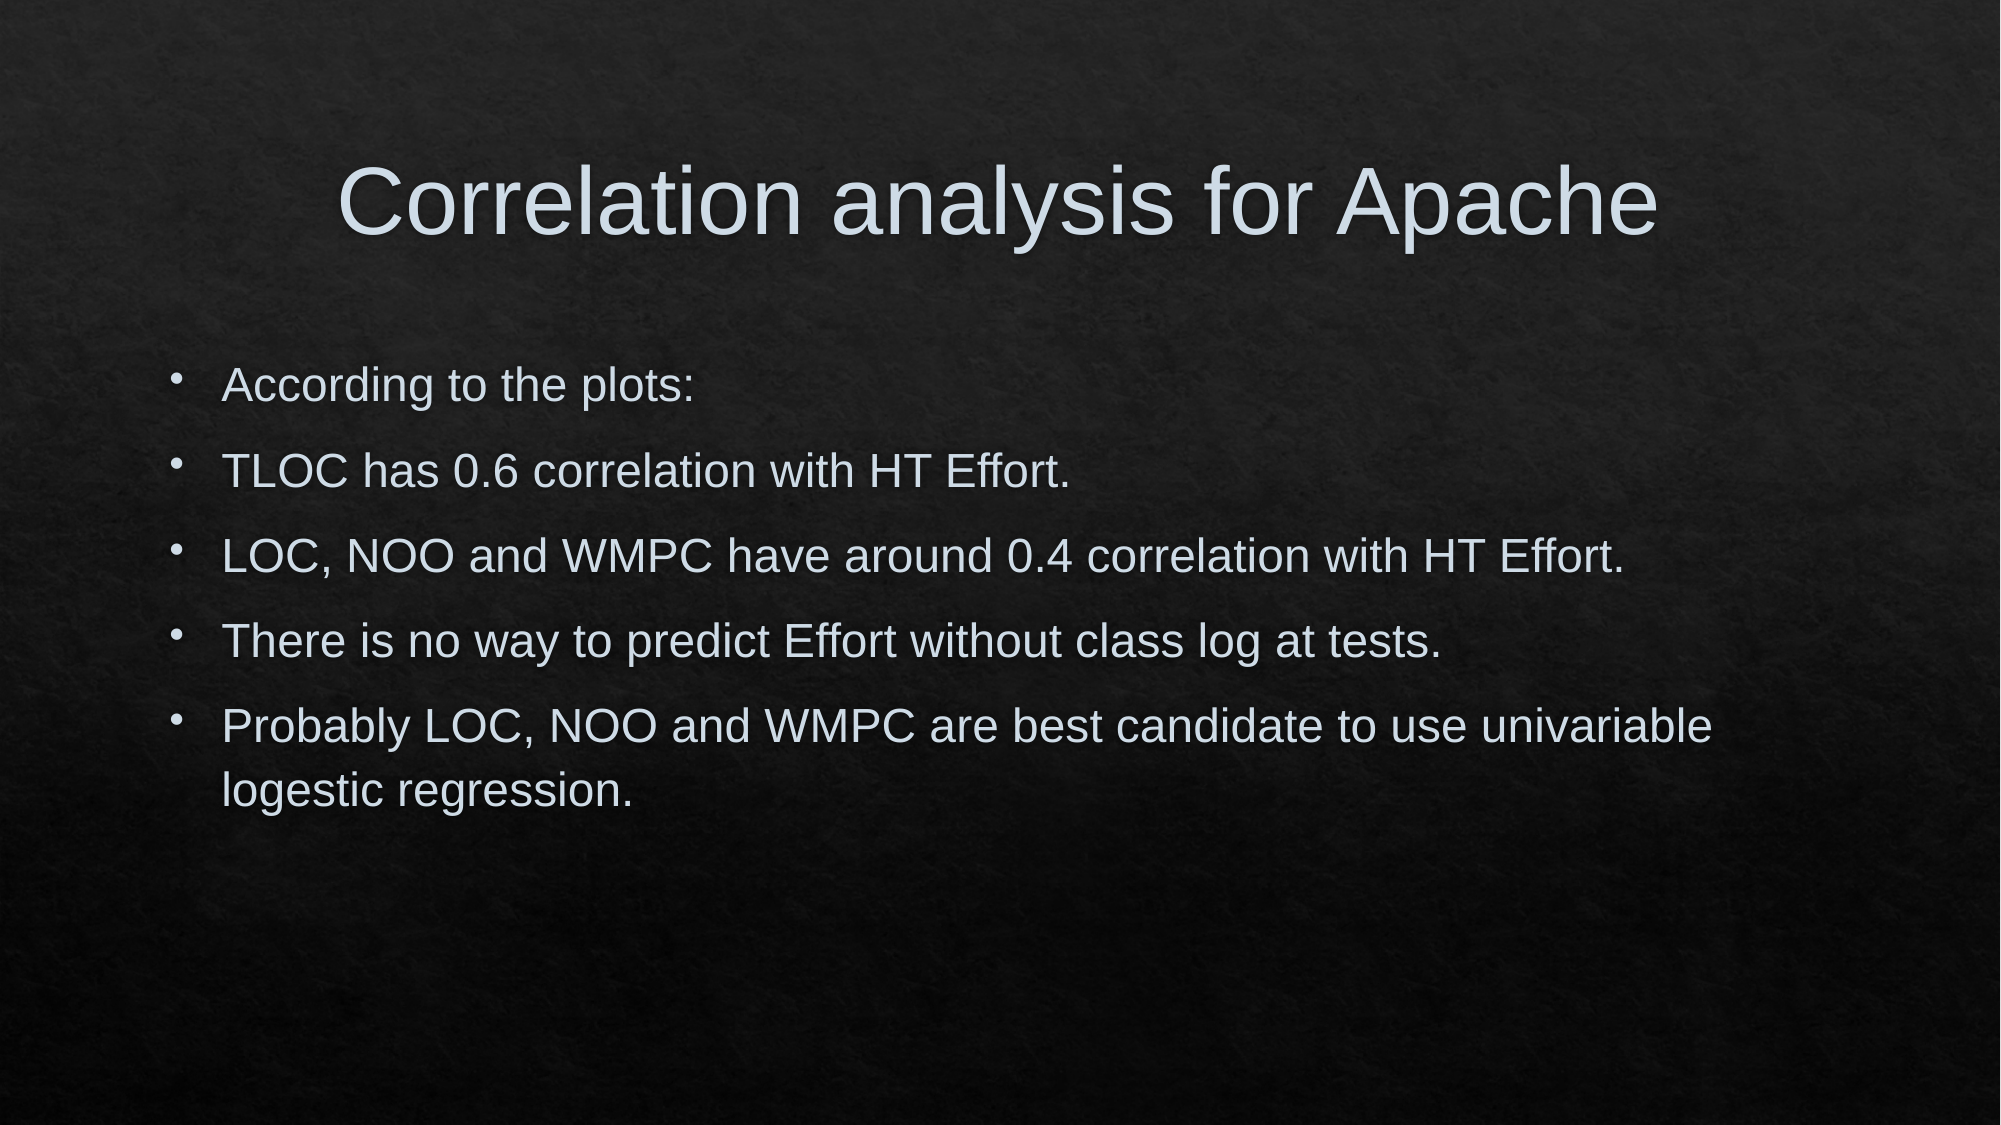

# Correlation analysis for Apache
According to the plots:
TLOC has 0.6 correlation with HT Effort.
LOC, NOO and WMPC have around 0.4 correlation with HT Effort.
There is no way to predict Effort without class log at tests.
Probably LOC, NOO and WMPC are best candidate to use univariable logestic regression.